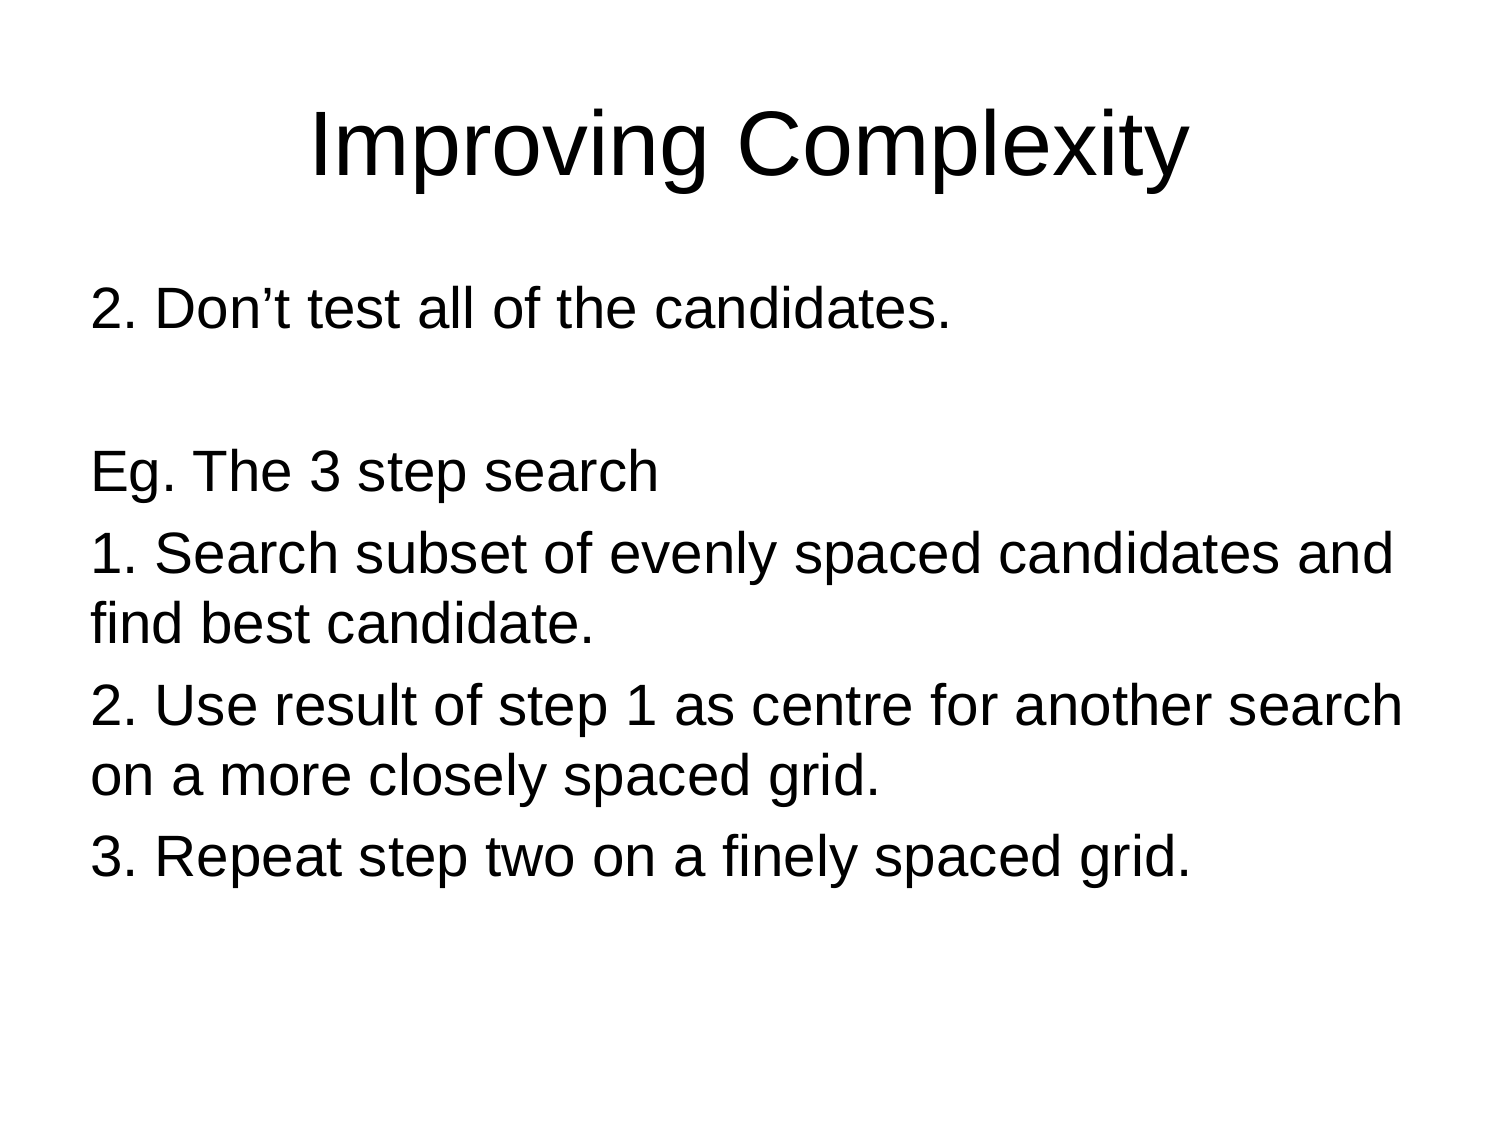

# Improving Complexity
2. Don’t test all of the candidates.

Eg. The 3 step search
1. Search subset of evenly spaced candidates and find best candidate.
2. Use result of step 1 as centre for another search on a more closely spaced grid.
3. Repeat step two on a finely spaced grid.